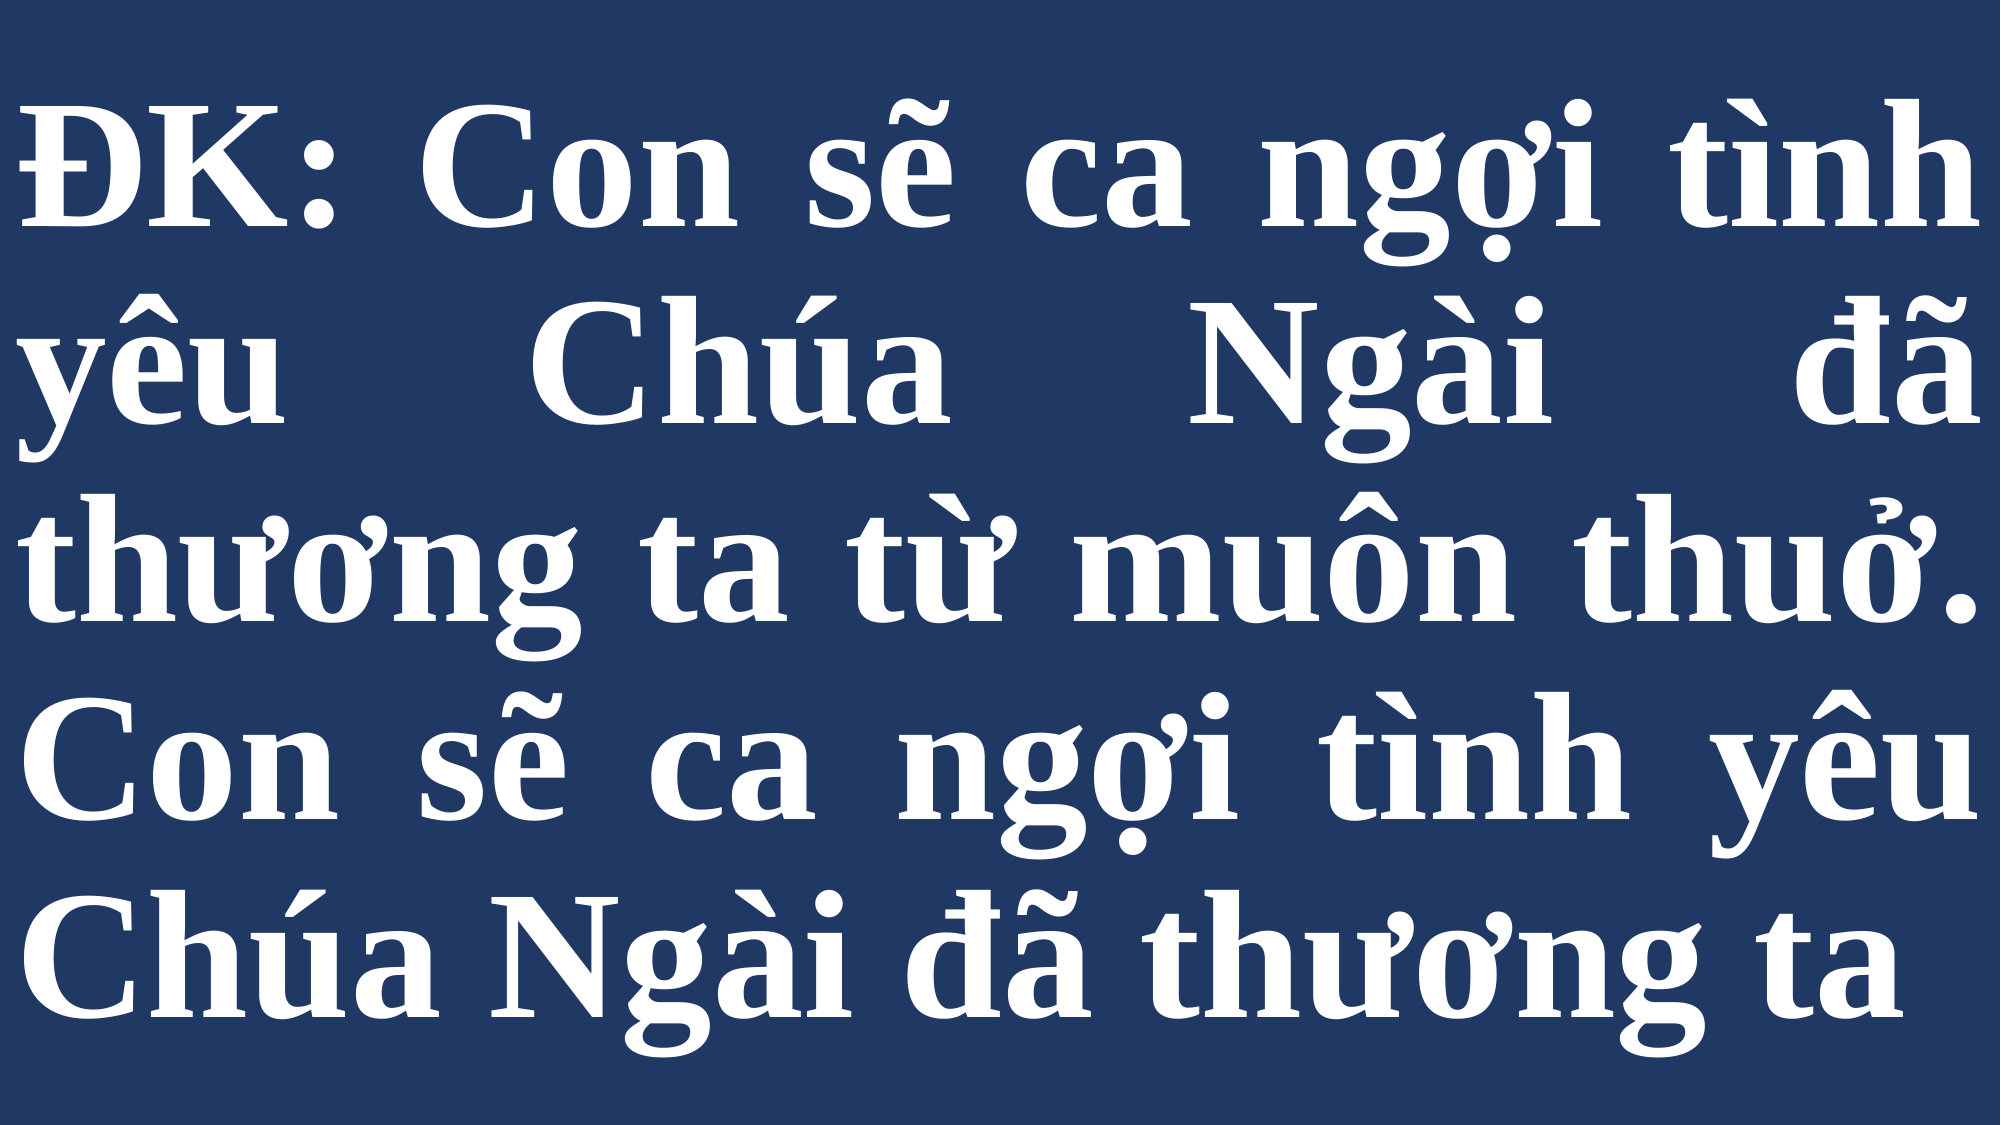

# ĐK: Con sẽ ca ngợi tình yêu Chúa Ngài đã thương ta từ muôn thuở. Con sẽ ca ngợi tình yêu Chúa Ngài đã thương ta